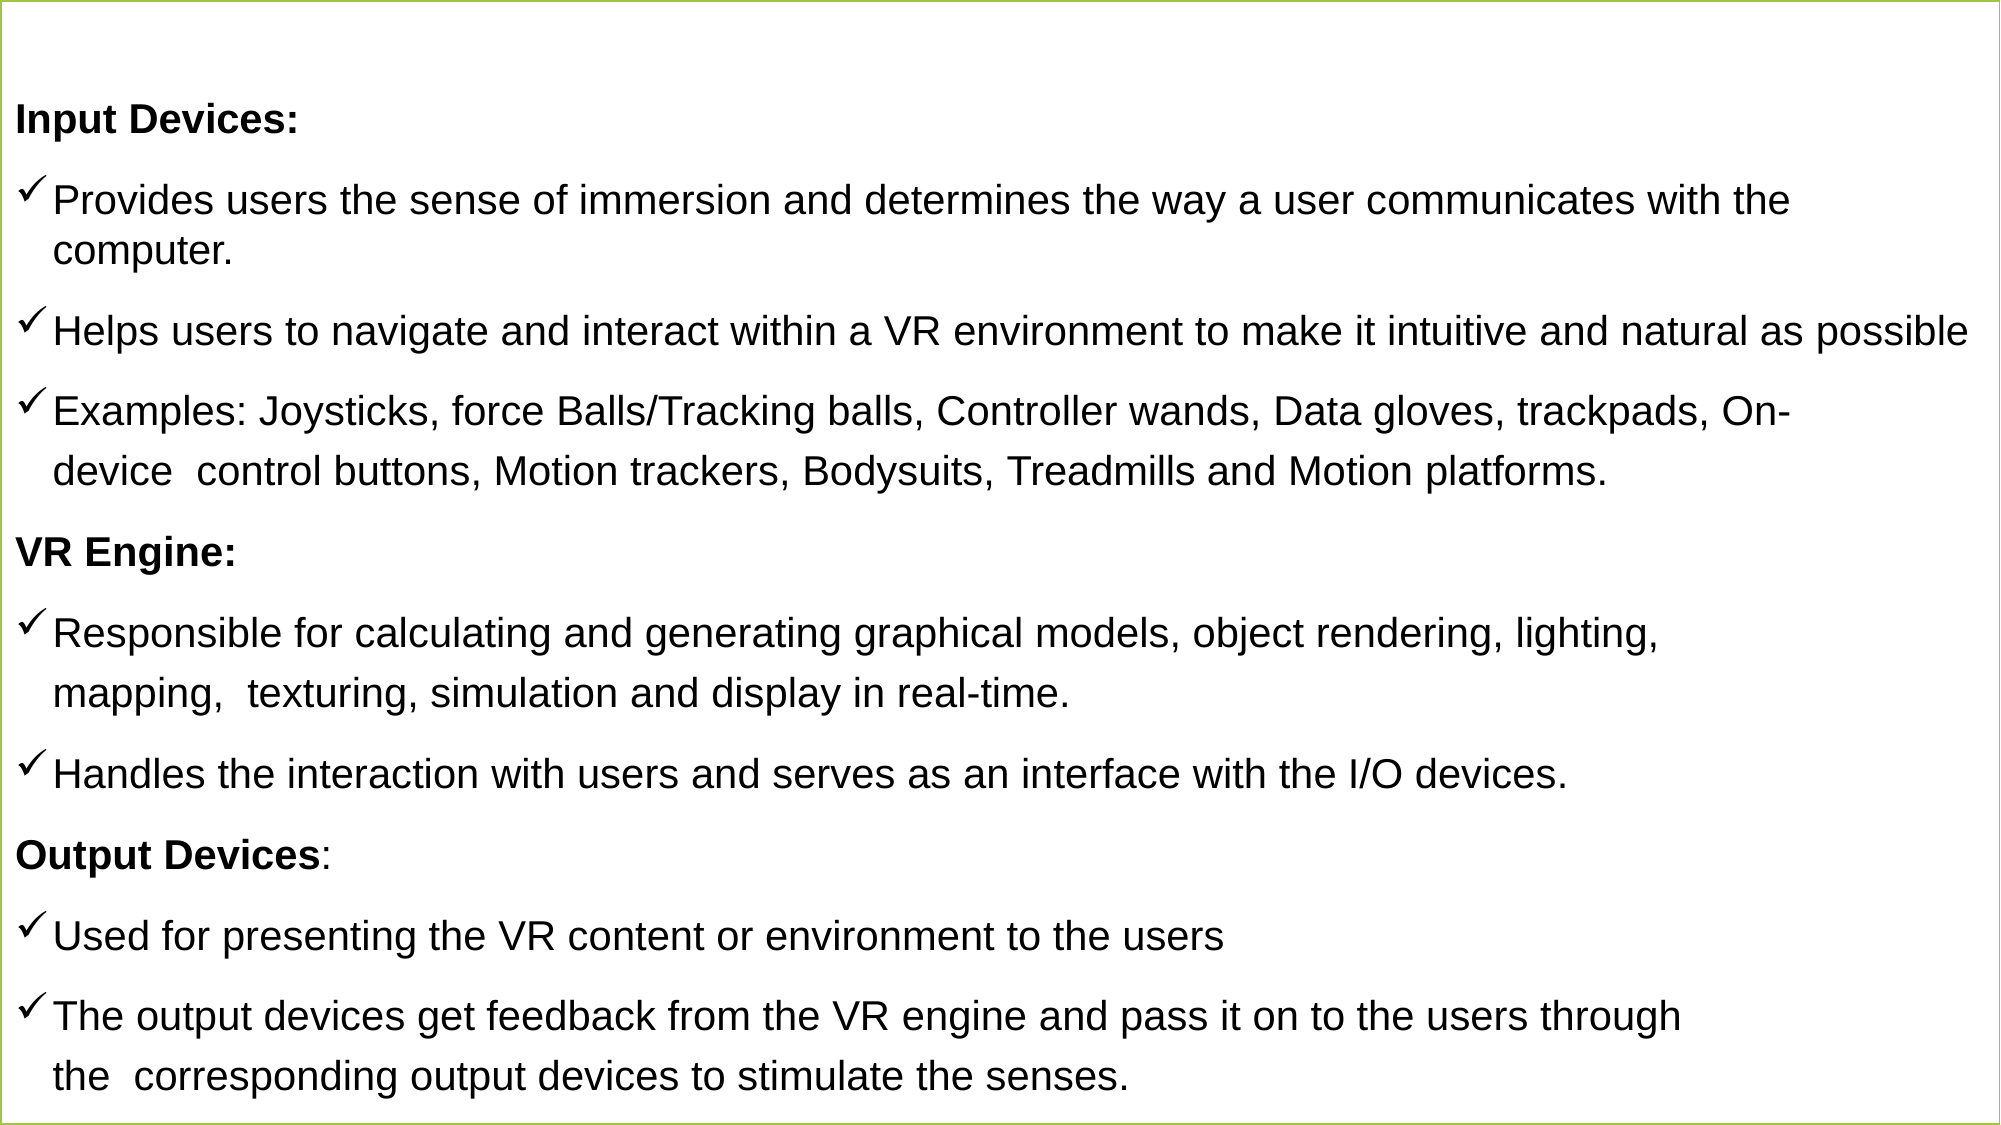

Input Devices:
Provides users the sense of immersion and determines the way a user communicates with the computer.
Helps users to navigate and interact within a VR environment to make it intuitive and natural as possible
Examples: Joysticks, force Balls/Tracking balls, Controller wands, Data gloves, trackpads, On-device  control buttons, Motion trackers, Bodysuits, Treadmills and Motion platforms.
VR Engine:
Responsible for calculating and generating graphical models, object rendering, lighting, mapping,  texturing, simulation and display in real-time.
Handles the interaction with users and serves as an interface with the I/O devices.
Output Devices:
Used for presenting the VR content or environment to the users
The output devices get feedback from the VR engine and pass it on to the users through the  corresponding output devices to stimulate the senses.